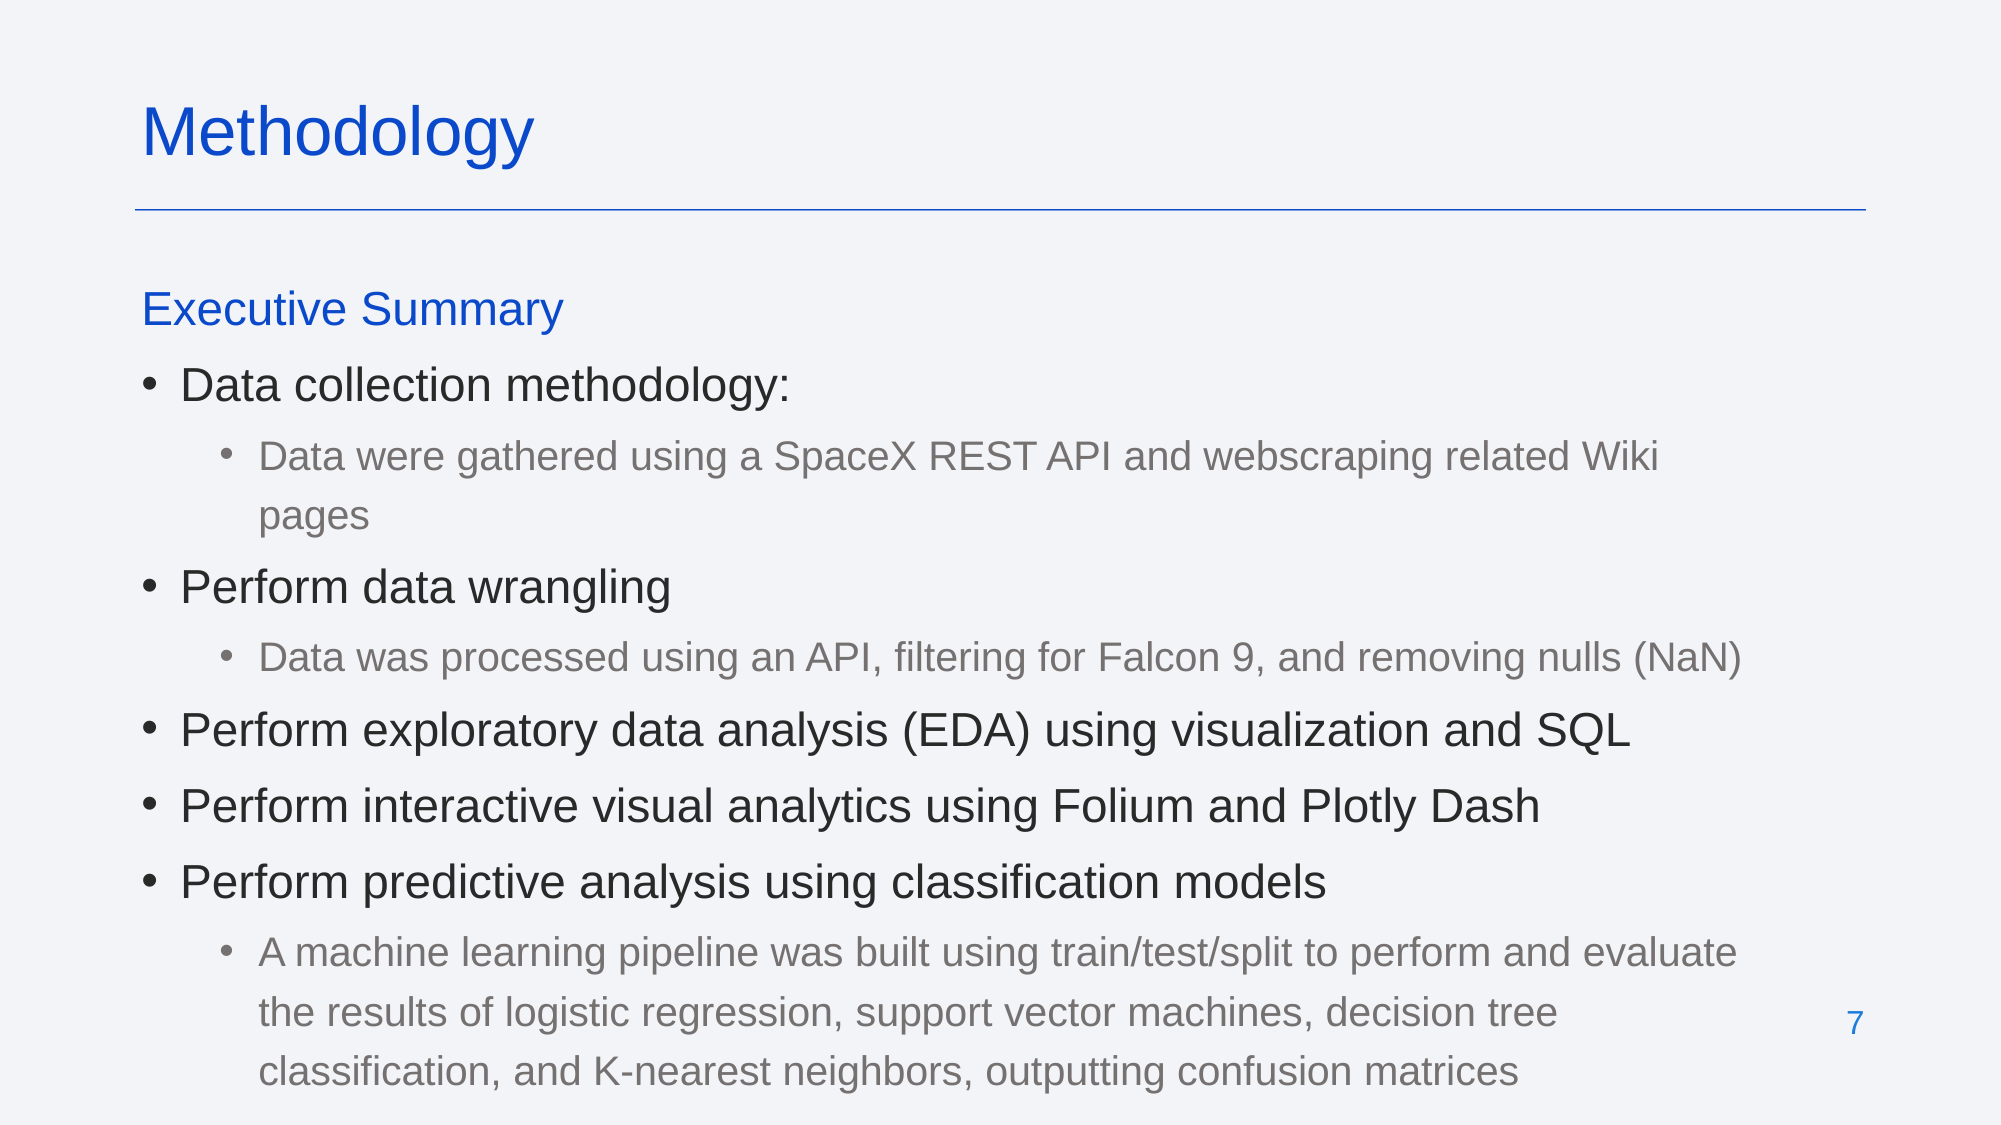

Methodology
Executive Summary
Data collection methodology:
Data were gathered using a SpaceX REST API and webscraping related Wiki pages
Perform data wrangling
Data was processed using an API, filtering for Falcon 9, and removing nulls (NaN)
Perform exploratory data analysis (EDA) using visualization and SQL
Perform interactive visual analytics using Folium and Plotly Dash
Perform predictive analysis using classification models
A machine learning pipeline was built using train/test/split to perform and evaluate the results of logistic regression, support vector machines, decision tree classification, and K-nearest neighbors, outputting confusion matrices

7